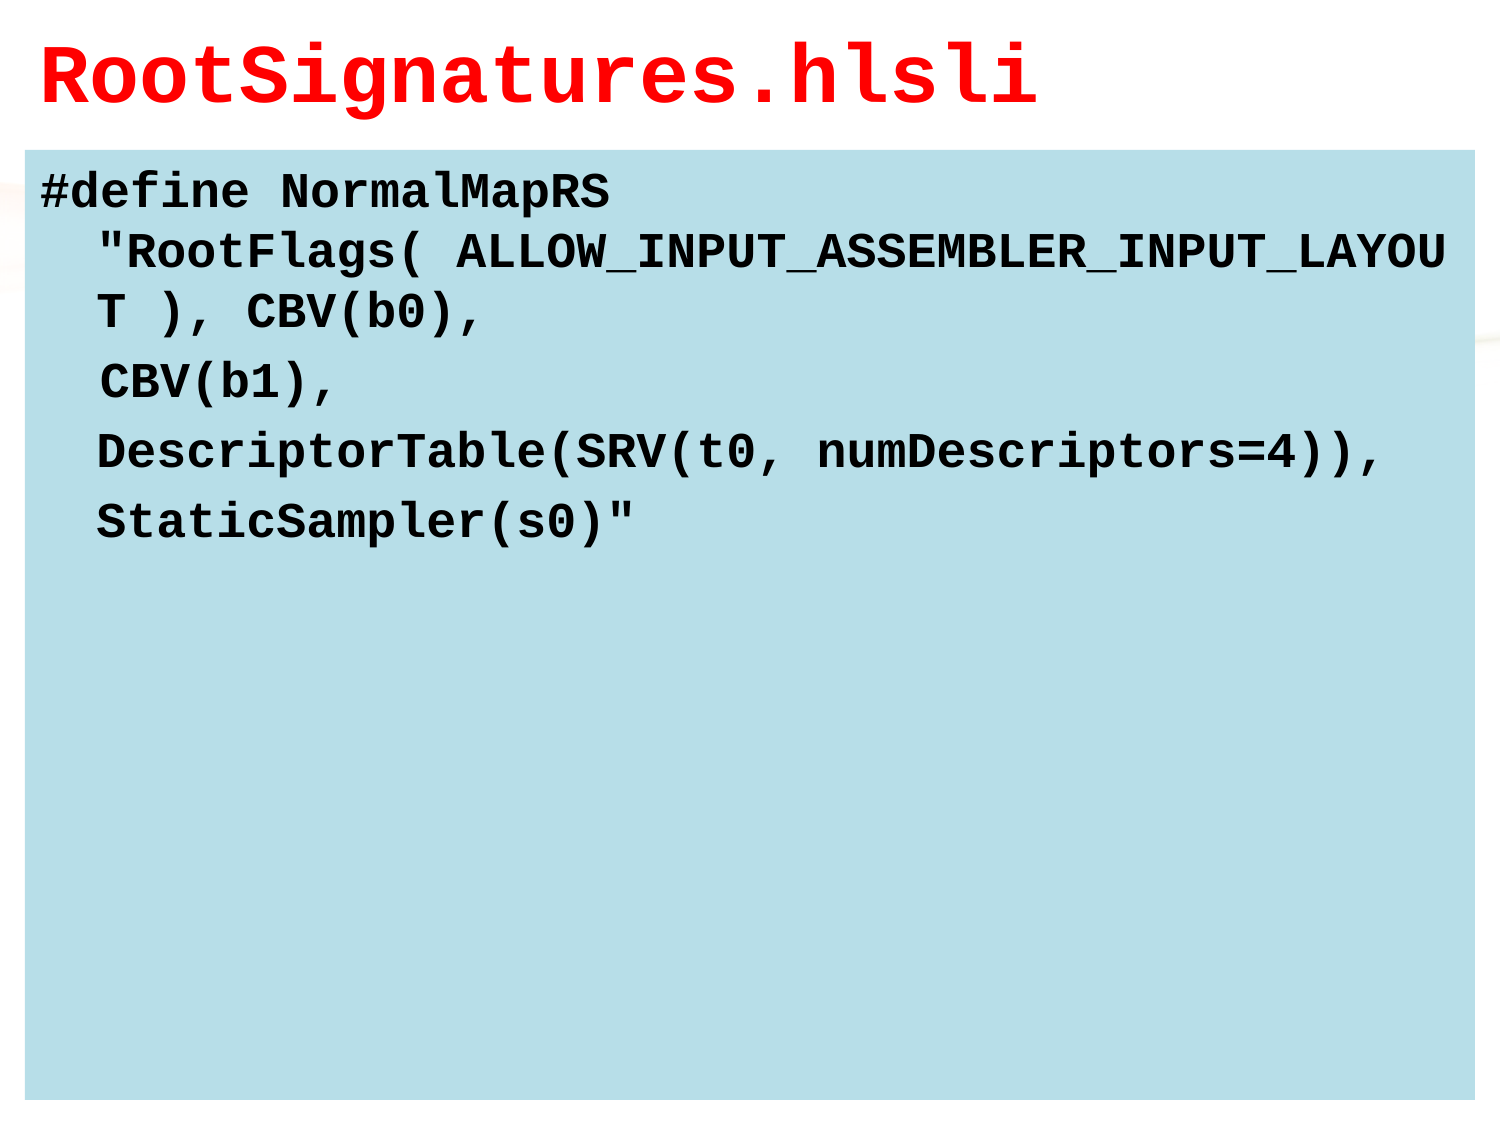

# RootSignatures.hlsli
#define NormalMapRS "RootFlags( ALLOW_INPUT_ASSEMBLER_INPUT_LAYOUT ), CBV(b0),
  CBV(b1),
	DescriptorTable(SRV(t0, numDescriptors=4)),
	StaticSampler(s0)"